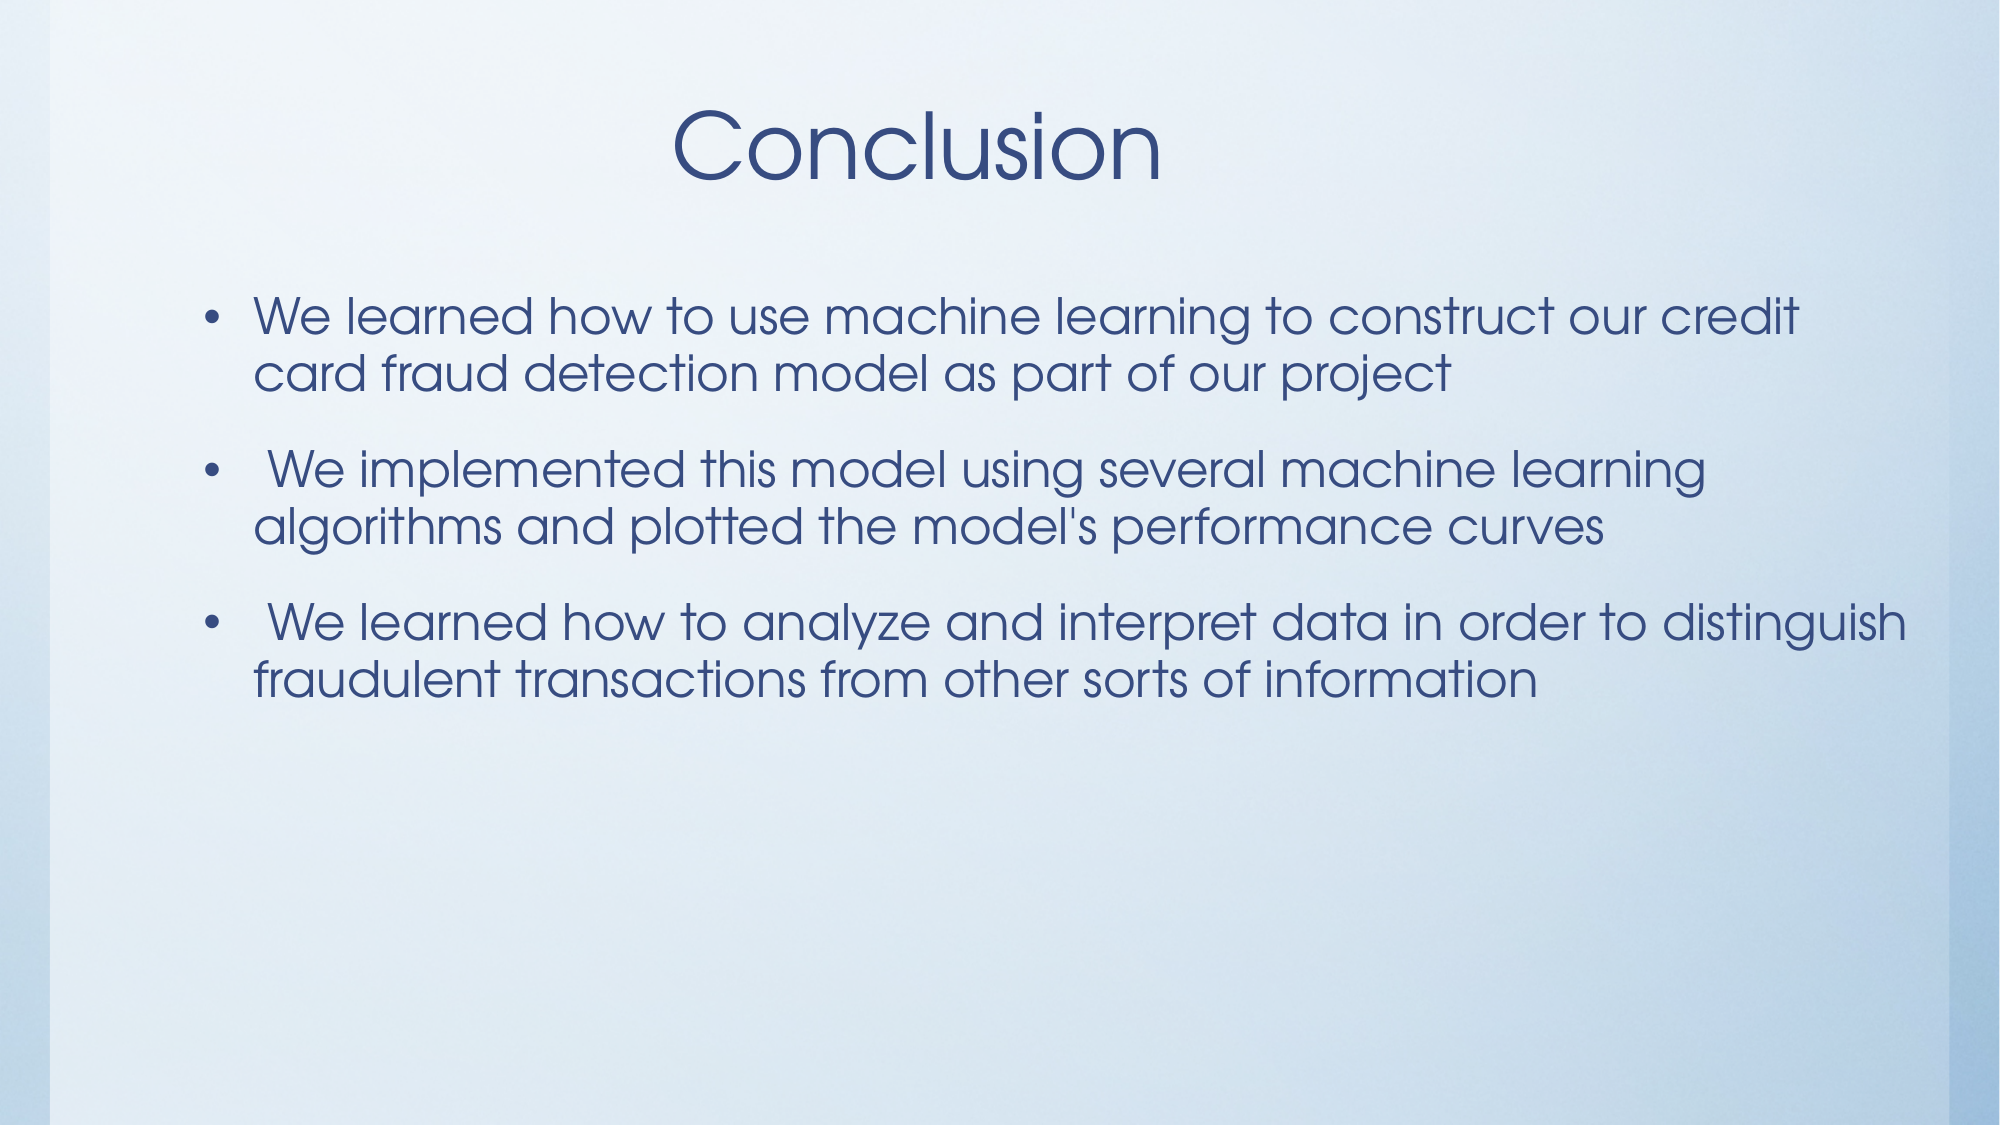

# Conclusion
We learned how to use machine learning to construct our credit card fraud detection model as part of our project
 We implemented this model using several machine learning algorithms and plotted the model's performance curves
 We learned how to analyze and interpret data in order to distinguish fraudulent transactions from other sorts of information